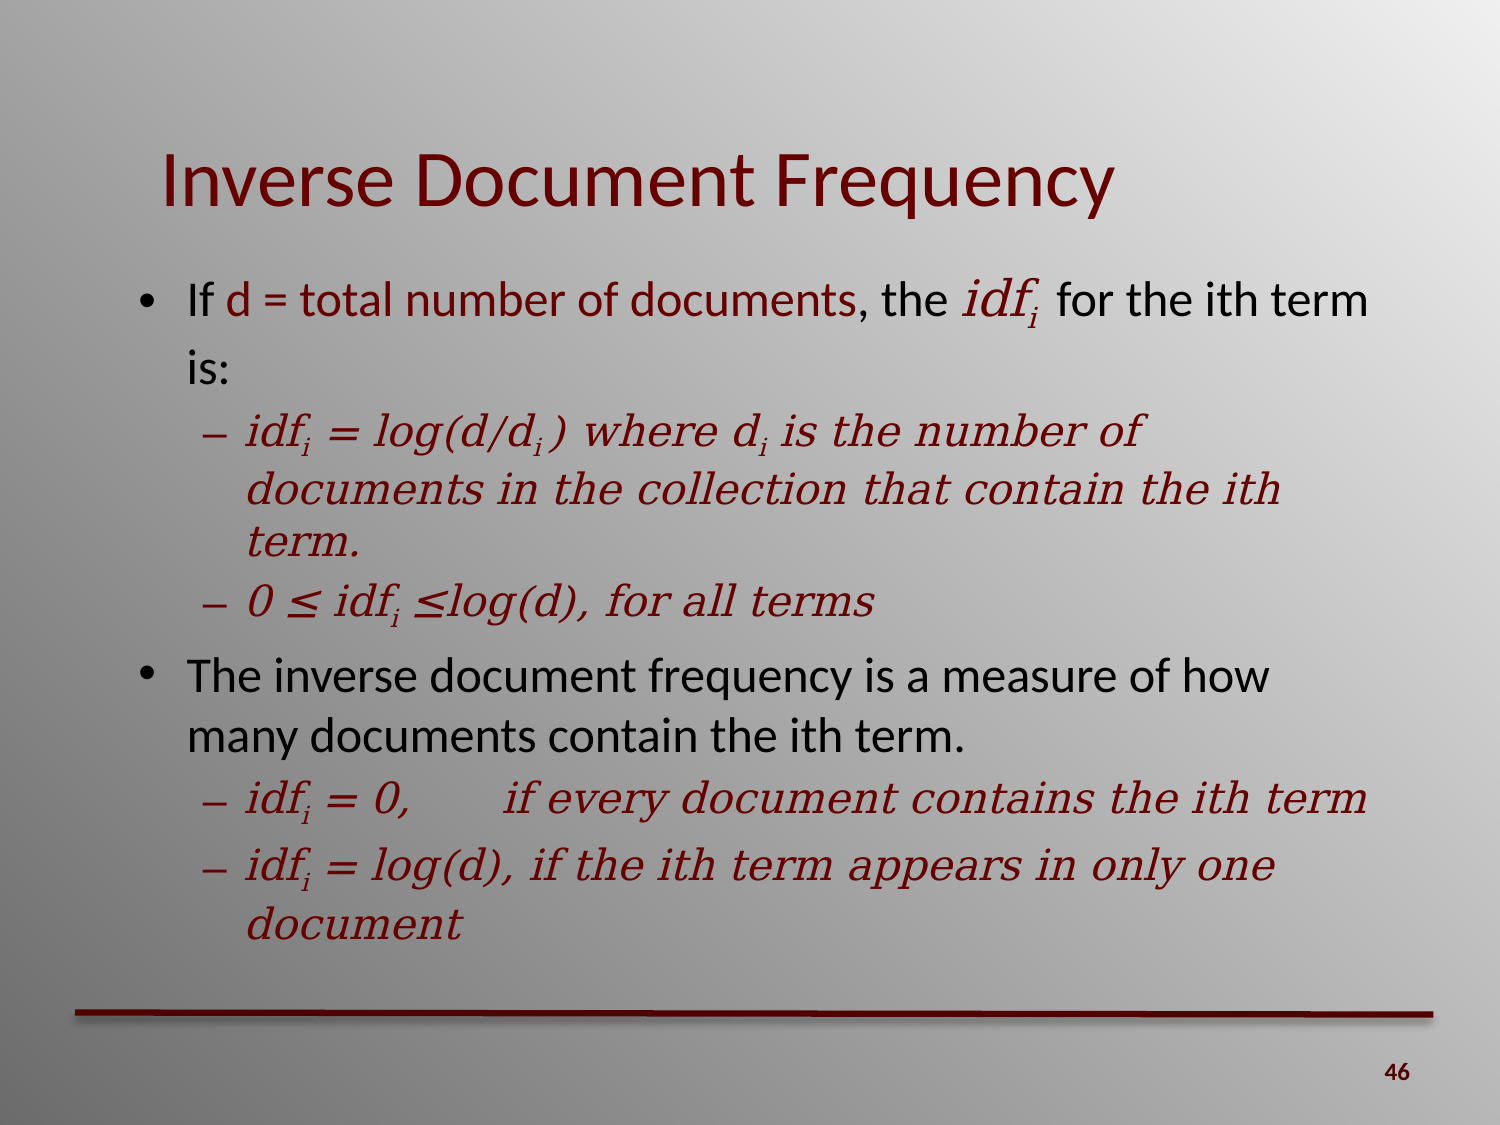

# Inverse Document Frequency
If d = total number of documents, the idfi  for the ith term is:
idfi  = log(d/di ) where di is the number of documents in the collection that contain the ith term.
0 ≤ idfi ≤log(d), for all terms
The inverse document frequency is a measure of how many documents contain the ith term.
idfi = 0, 	if every document contains the ith term
idfi = log(d), if the ith term appears in only one document

46